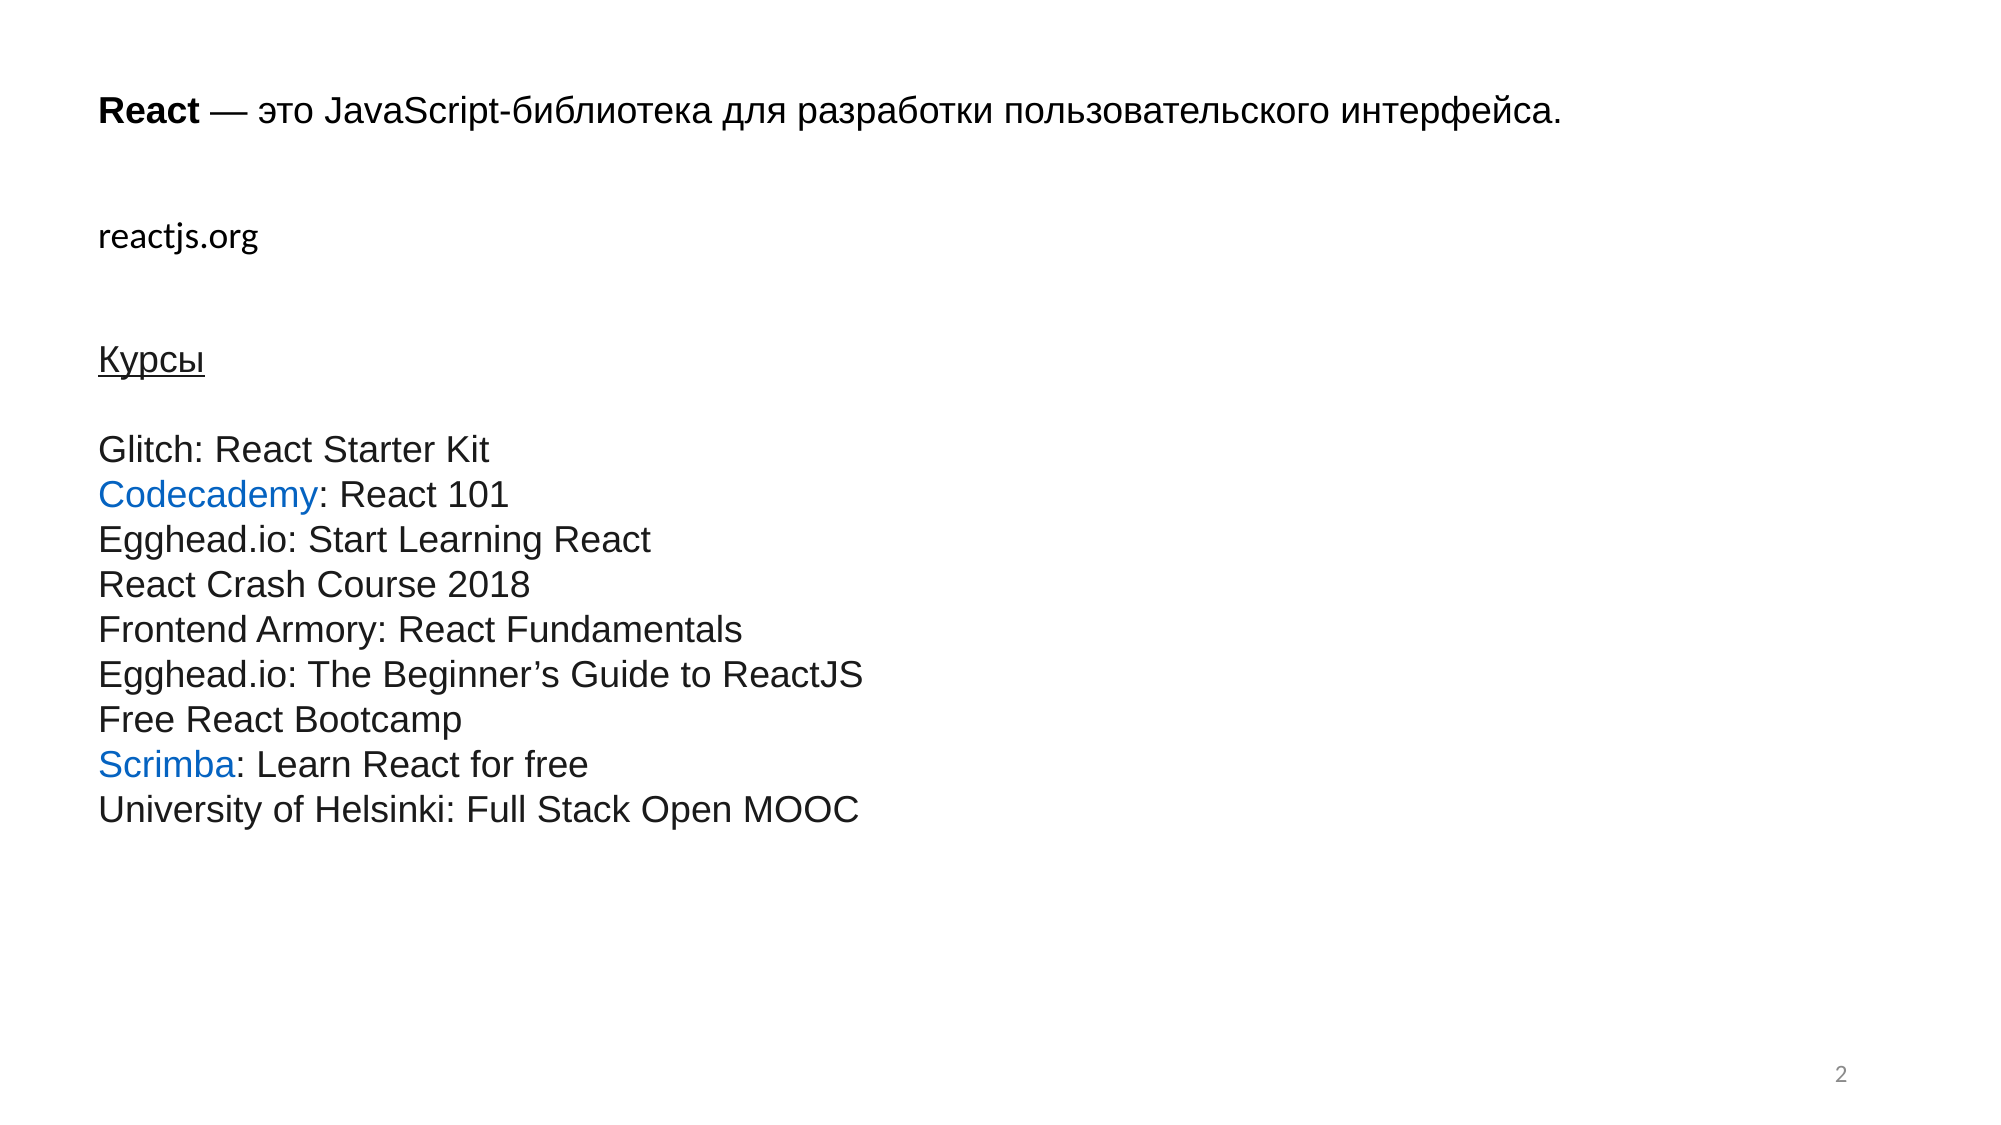

React — это JavaScript-библиотека для разработки пользовательского интерфейса.
reactjs.org
Курсы

Glitch: React Starter Kit
Codecademy: React 101
Egghead.io: Start Learning React
React Crash Course 2018
Frontend Armory: React Fundamentals
Egghead.io: The Beginner’s Guide to ReactJS
Free React Bootcamp
Scrimba: Learn React for free
University of Helsinki: Full Stack Open MOOC
2